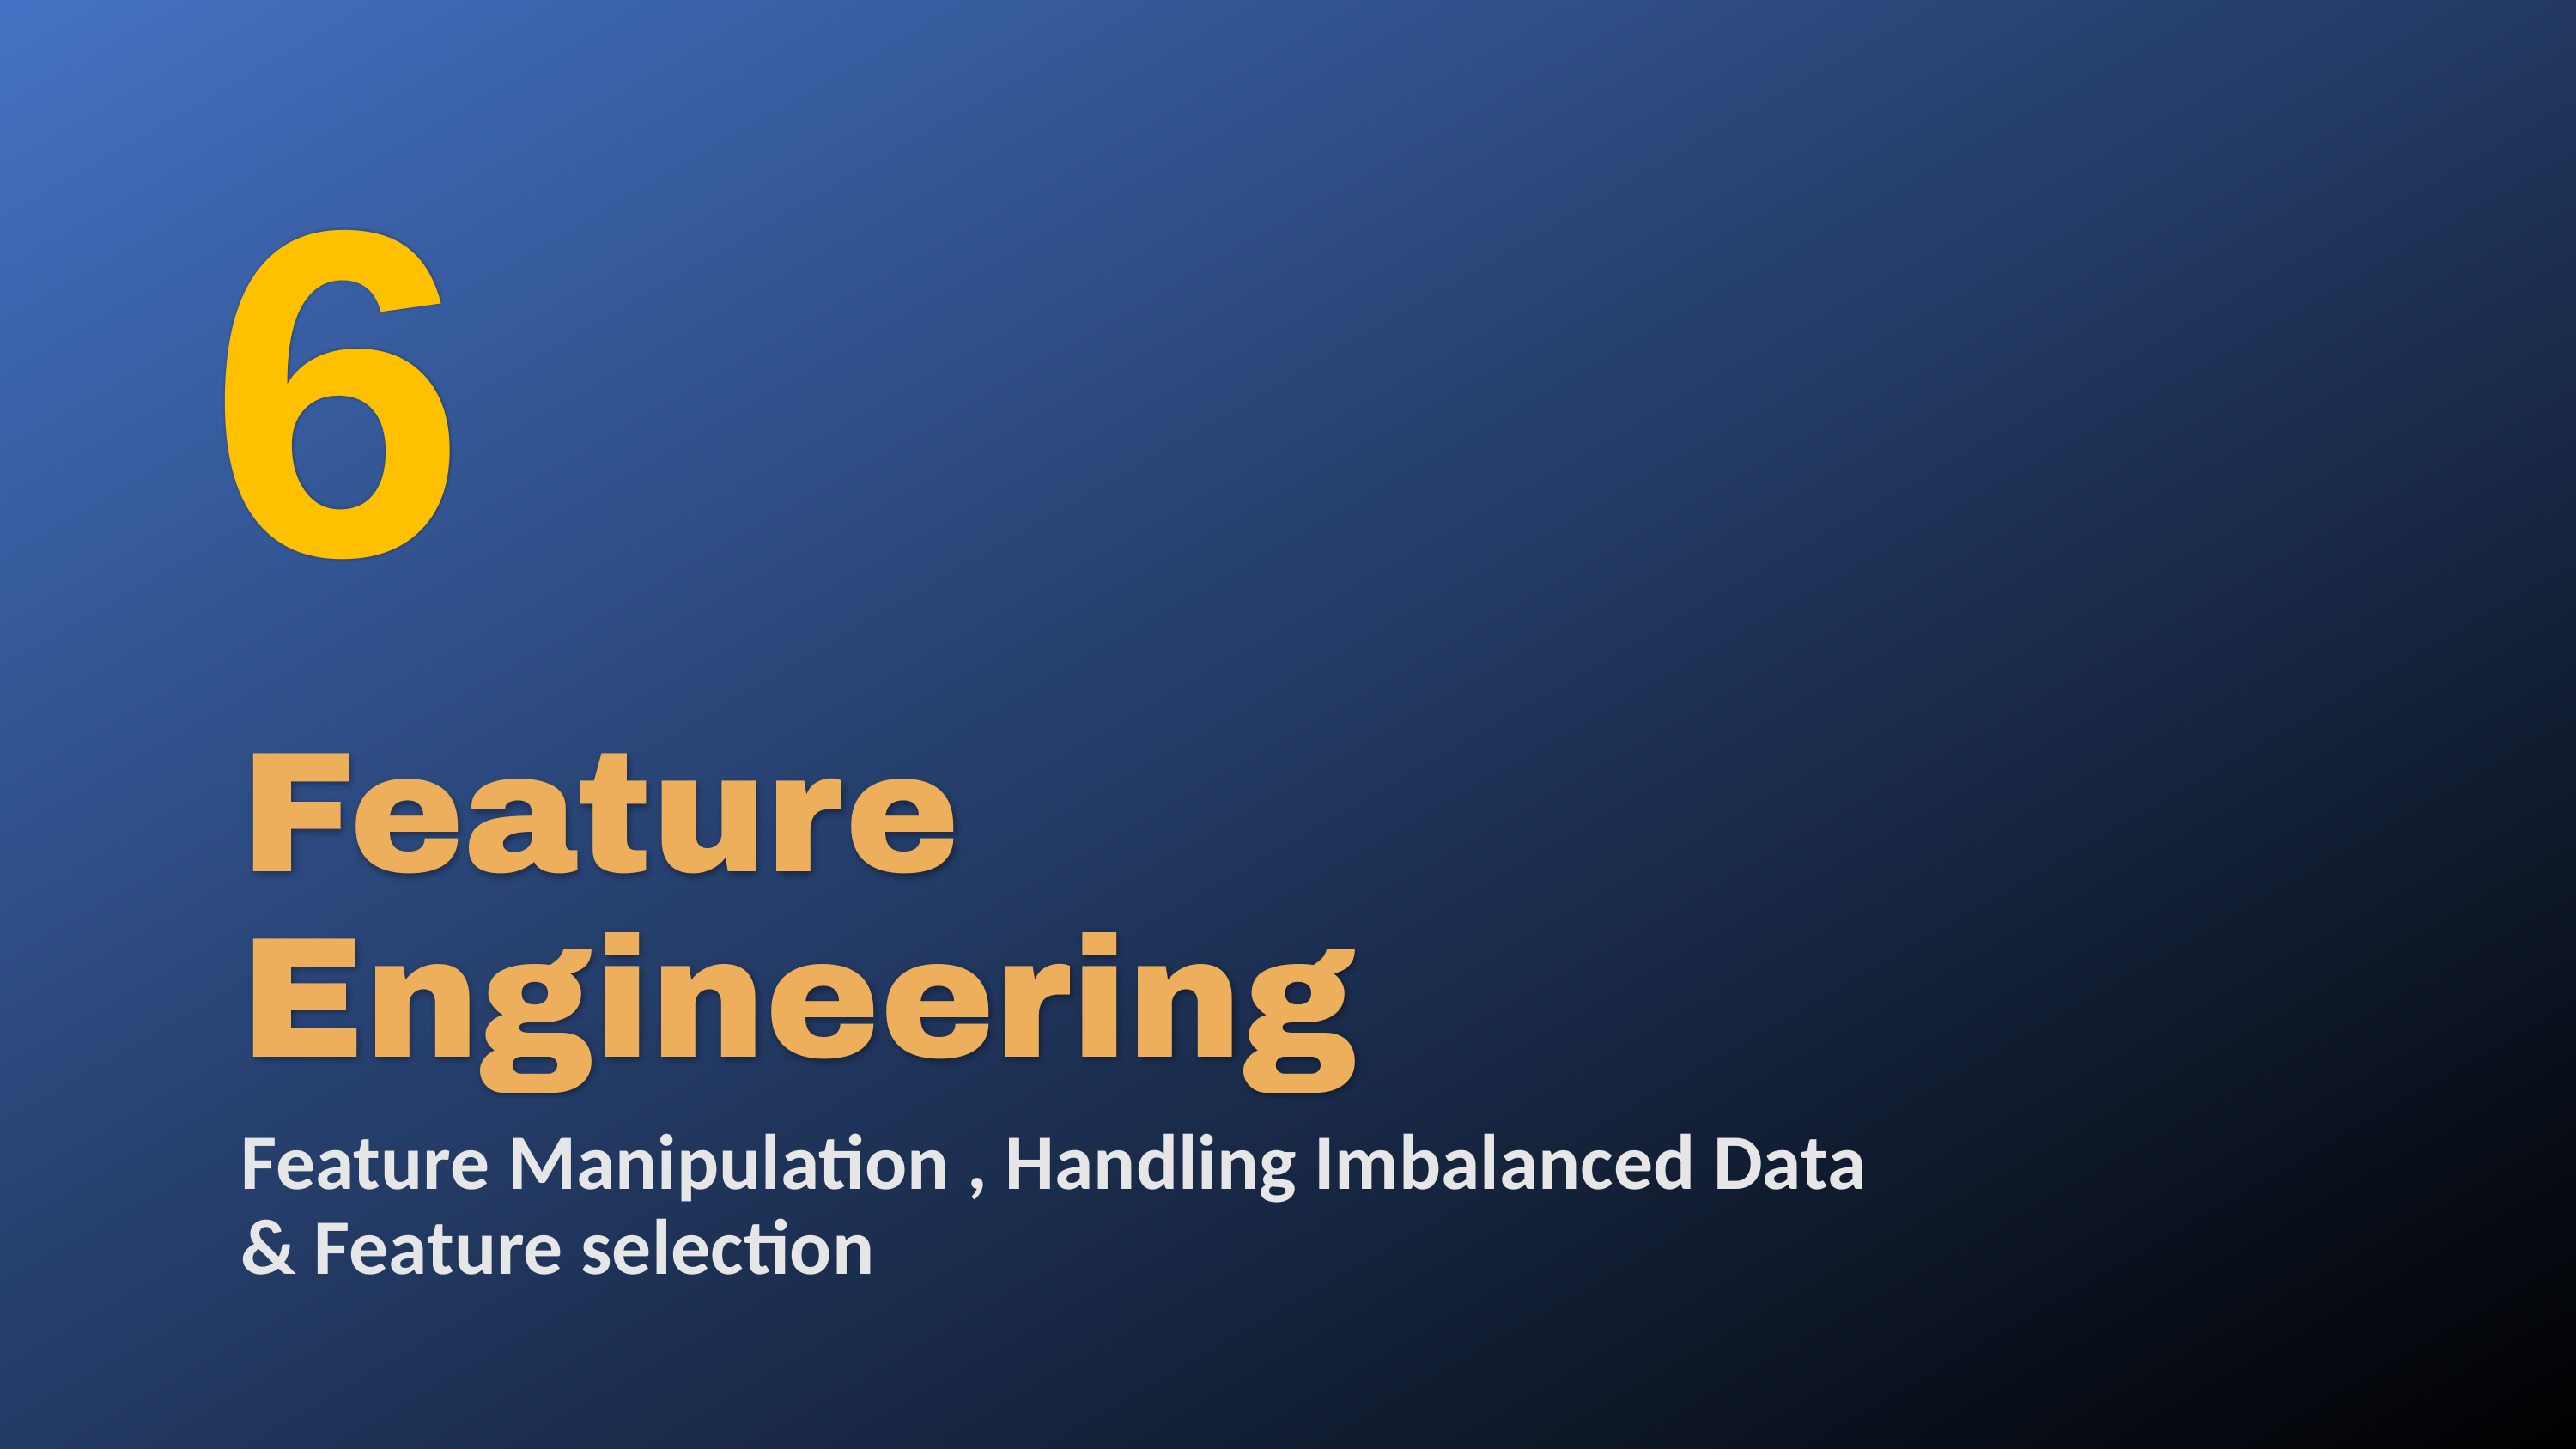

6
# Feature Engineering
Feature Manipulation , Handling Imbalanced Data & Feature selection